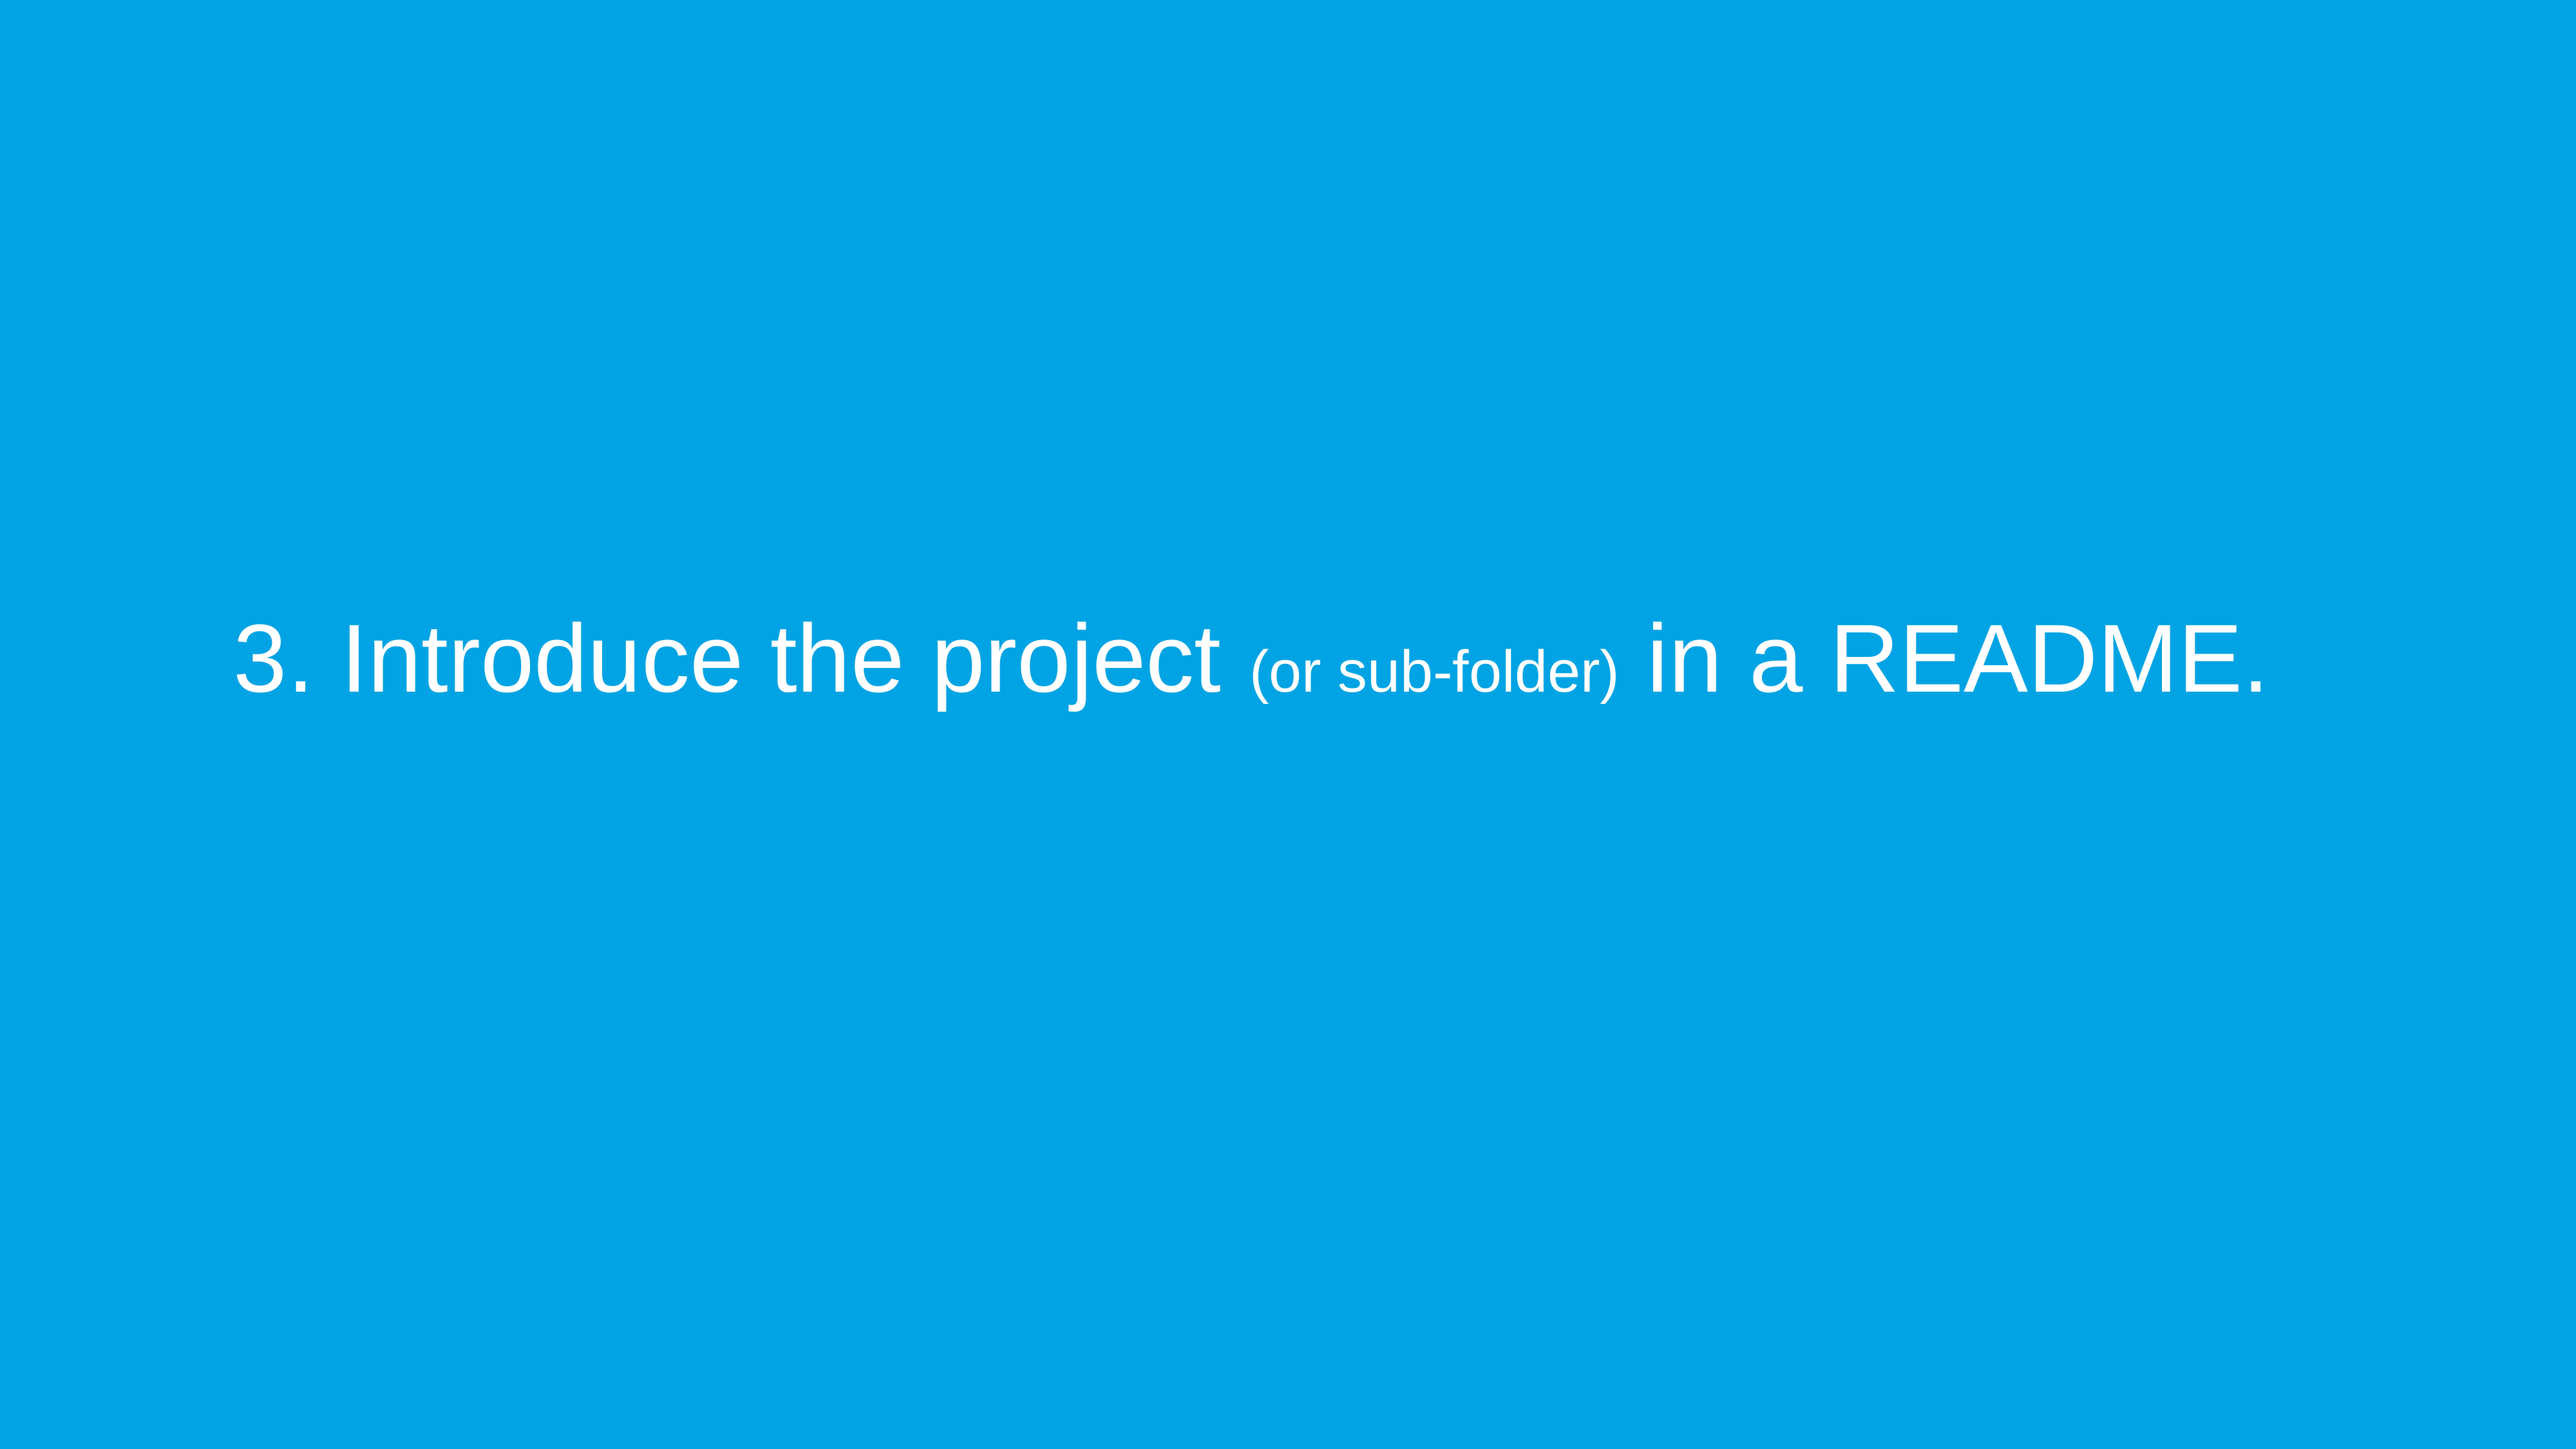

3. Introduce the project (or sub-folder) in a README.